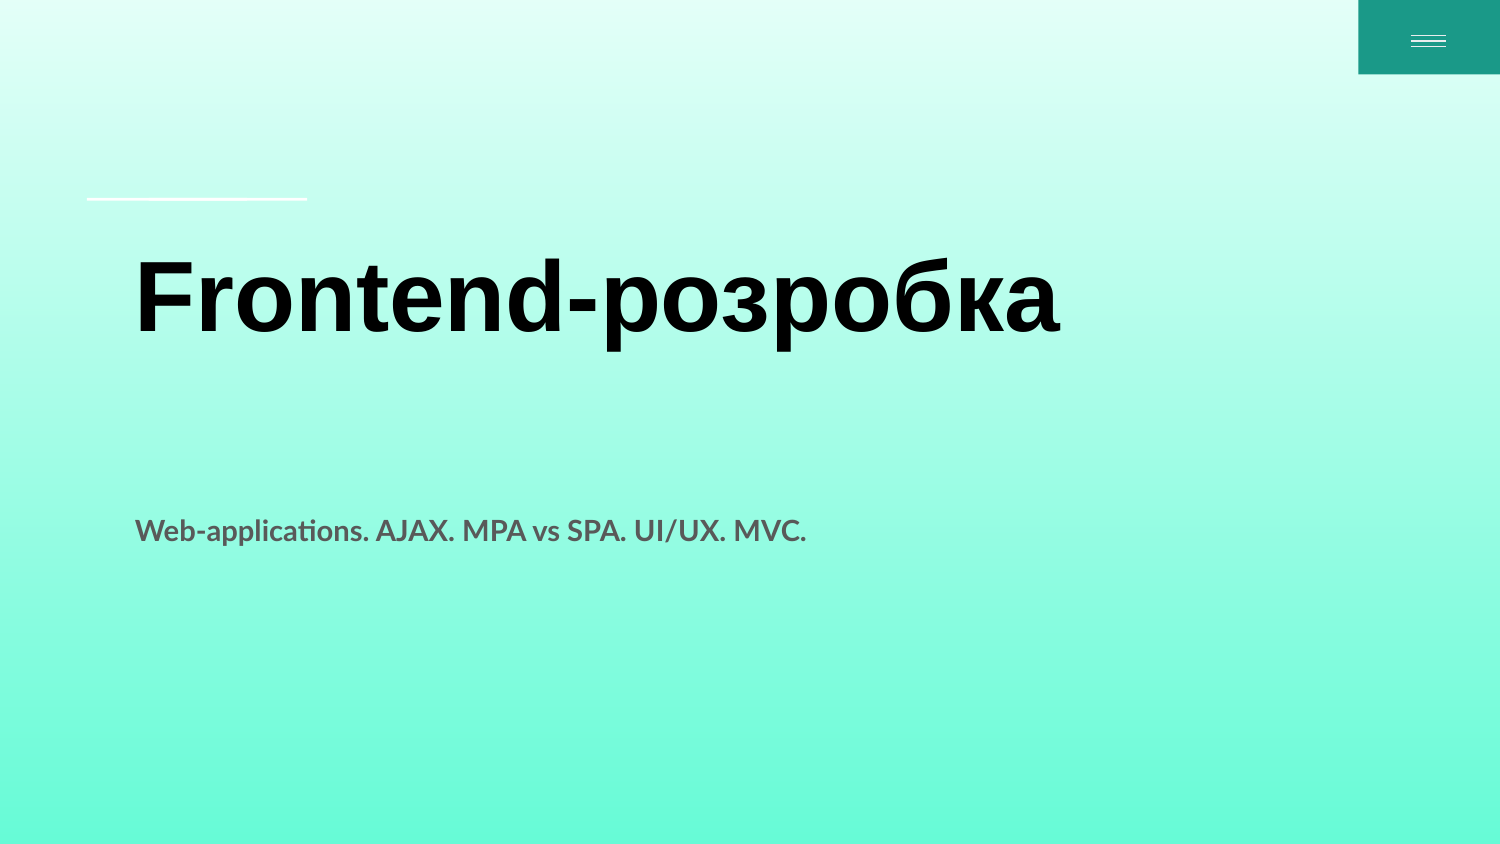

# Frontend-розробка
Web-applications. AJAX. MPA vs SPA. UI/UX. MVC.